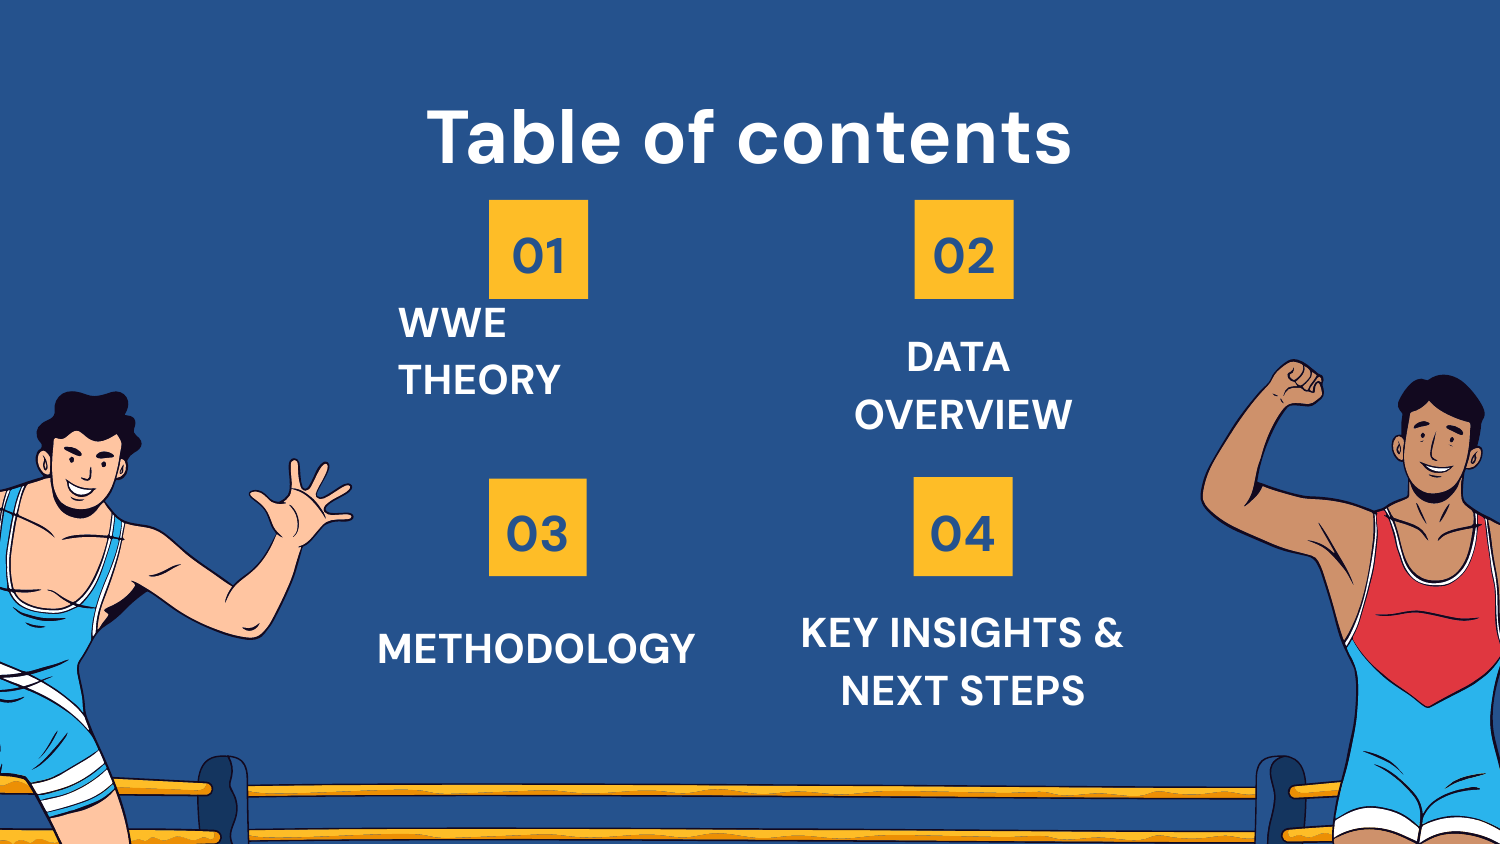

# Table of contents
01
02
DATA
OVERVIEW
WWE THEORY

04
03
KEY INSIGHTS & NEXT STEPS
METHODOLOGY